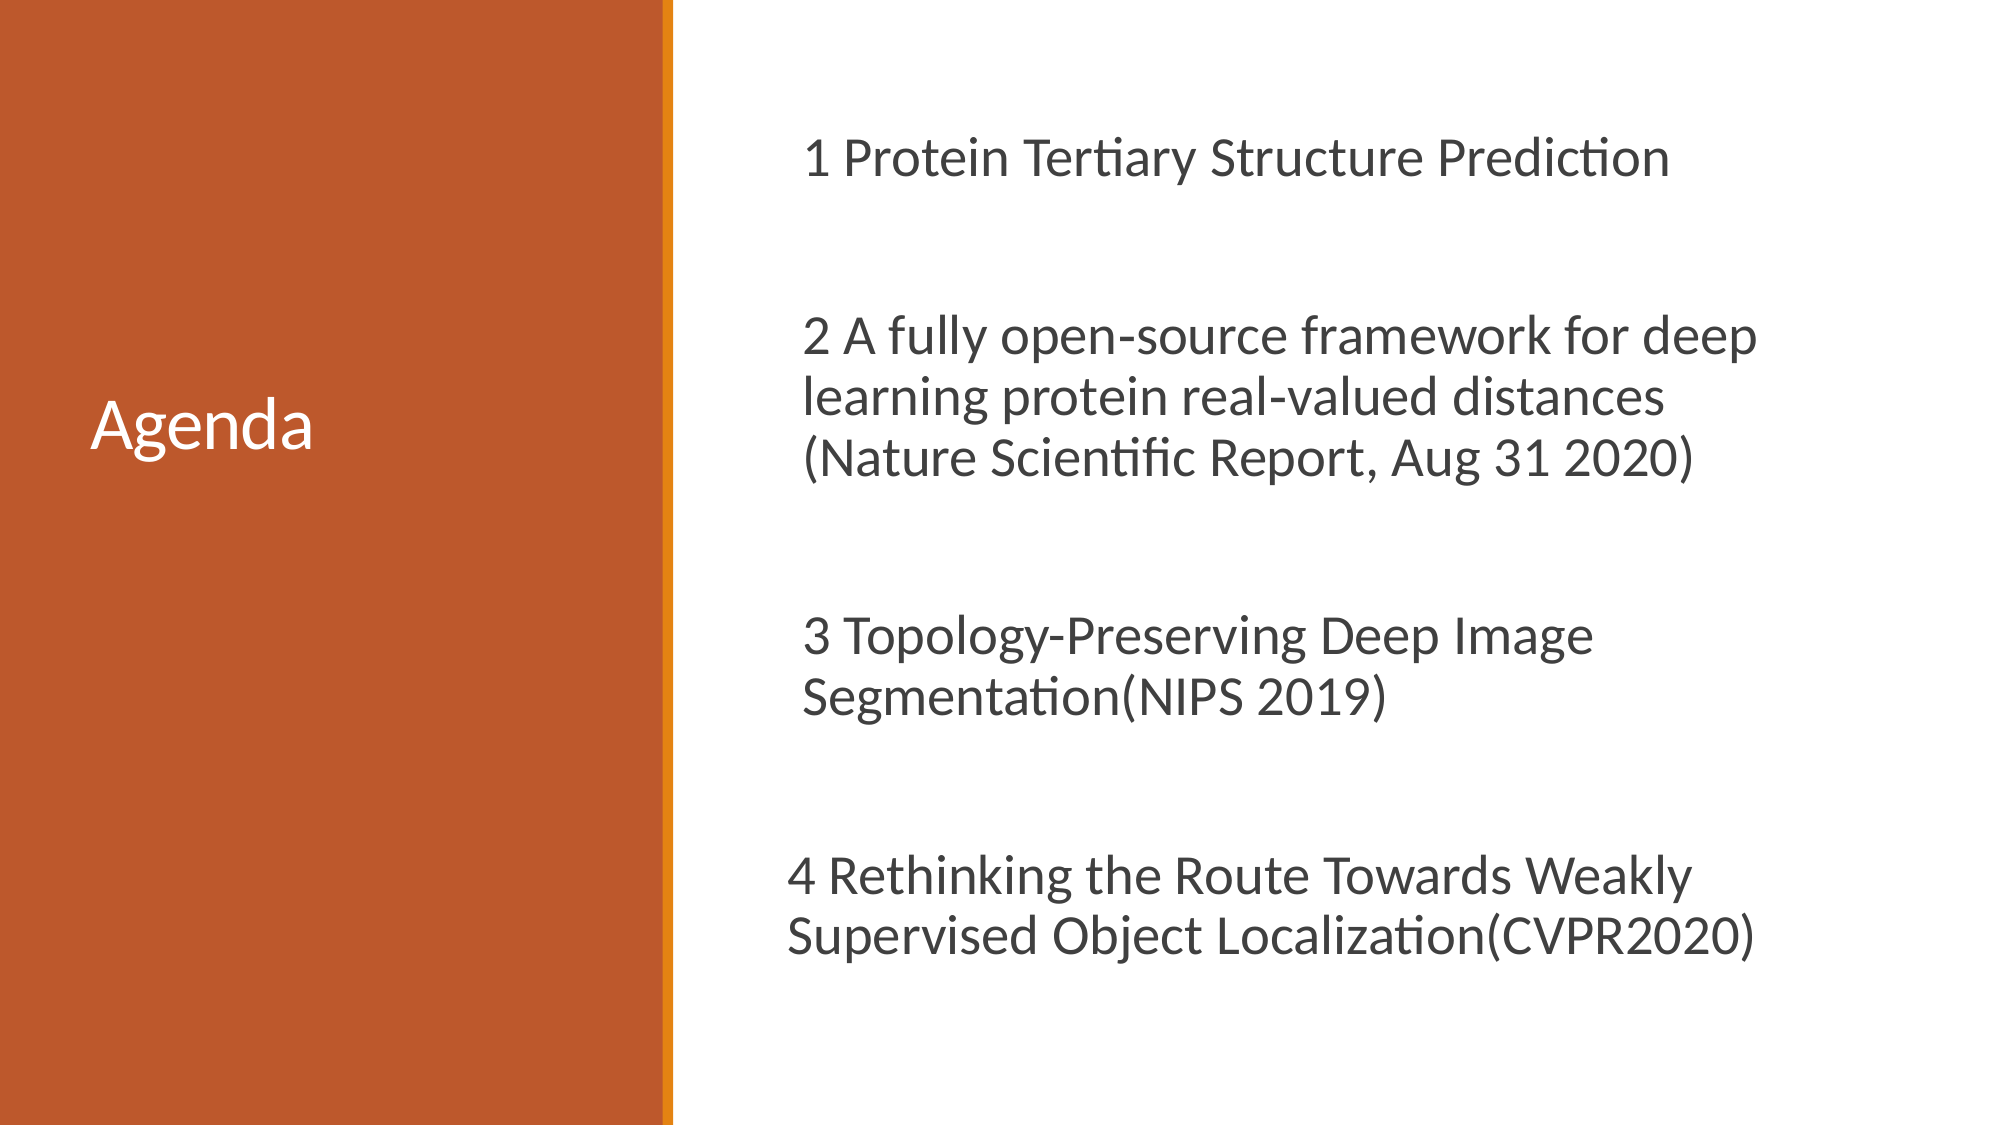

# Agenda
1 Protein Tertiary Structure Prediction

2 ﻿A fully open‑source framework for deep learning protein real‑valued distances (Nature Scientific Report, Aug 31 2020)

3 ﻿Topology-Preserving Deep Image Segmentation(NIPS 2019)

4 ﻿Rethinking the Route Towards Weakly Supervised Object Localization(CVPR2020)